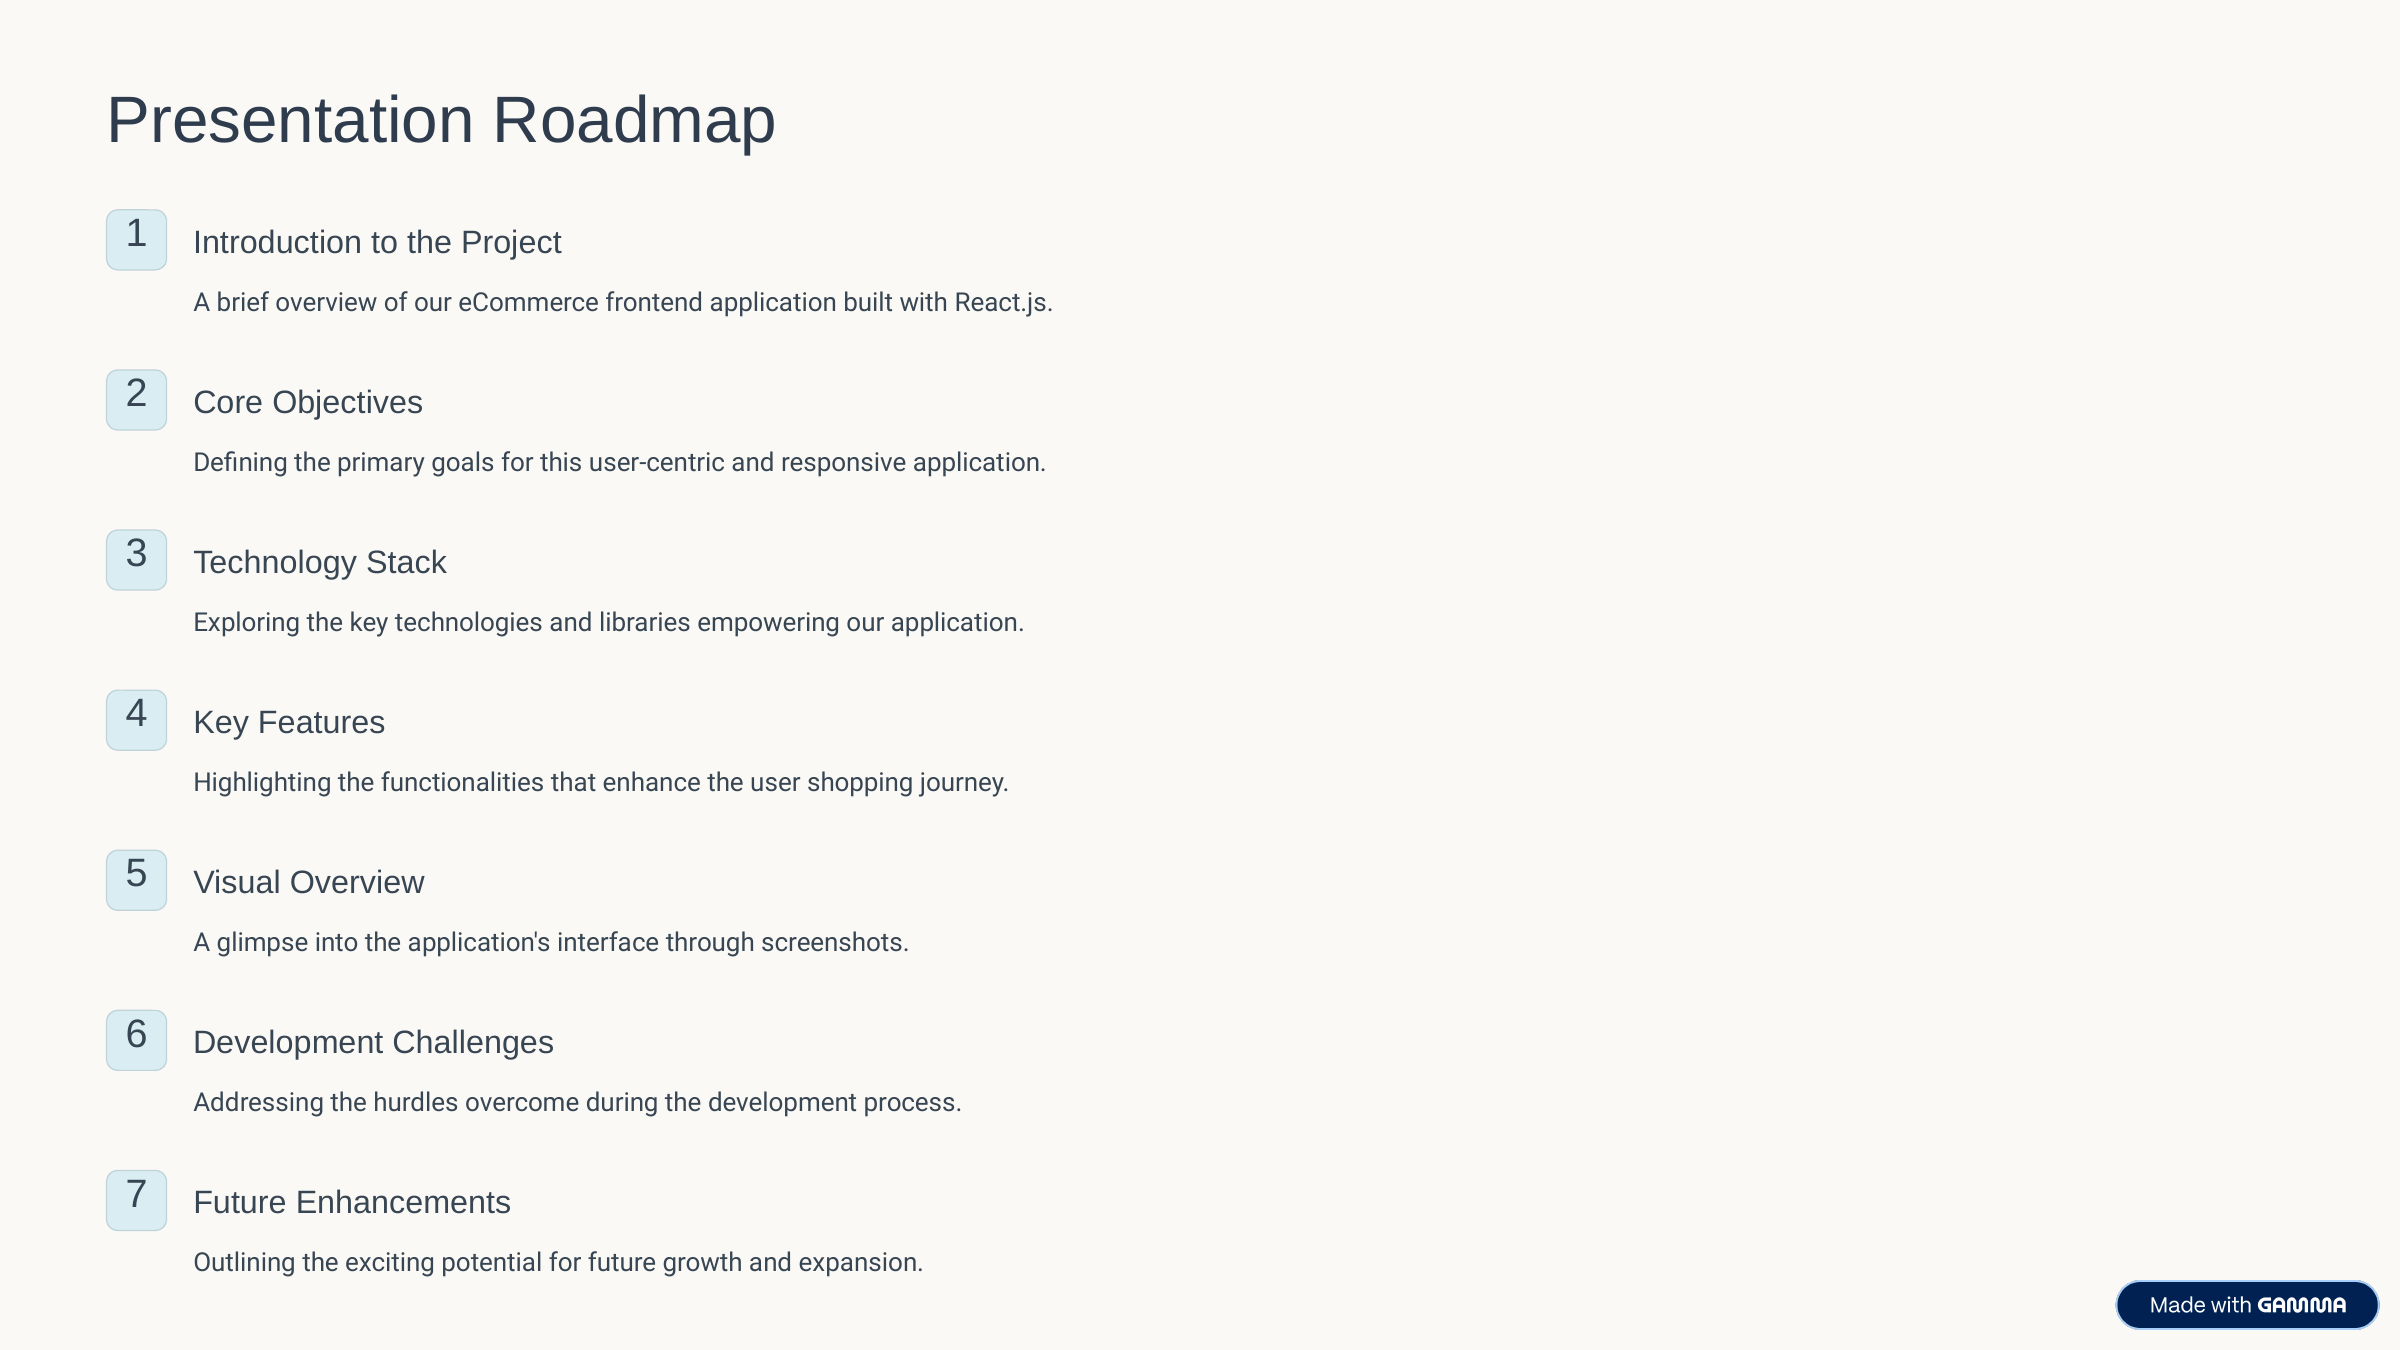

Presentation Roadmap

1
Introduction to the Project
A brief overview of our eCommerce frontend application built with React.js.

2
Core Objectives
Defining the primary goals for this user-centric and responsive application.

3
Technology Stack
Exploring the key technologies and libraries empowering our application.

4
Key Features
Highlighting the functionalities that enhance the user shopping journey.

5
Visual Overview
A glimpse into the application's interface through screenshots.

6
Development Challenges
Addressing the hurdles overcome during the development process.

7
Future Enhancements
Outlining the exciting potential for future growth and expansion.